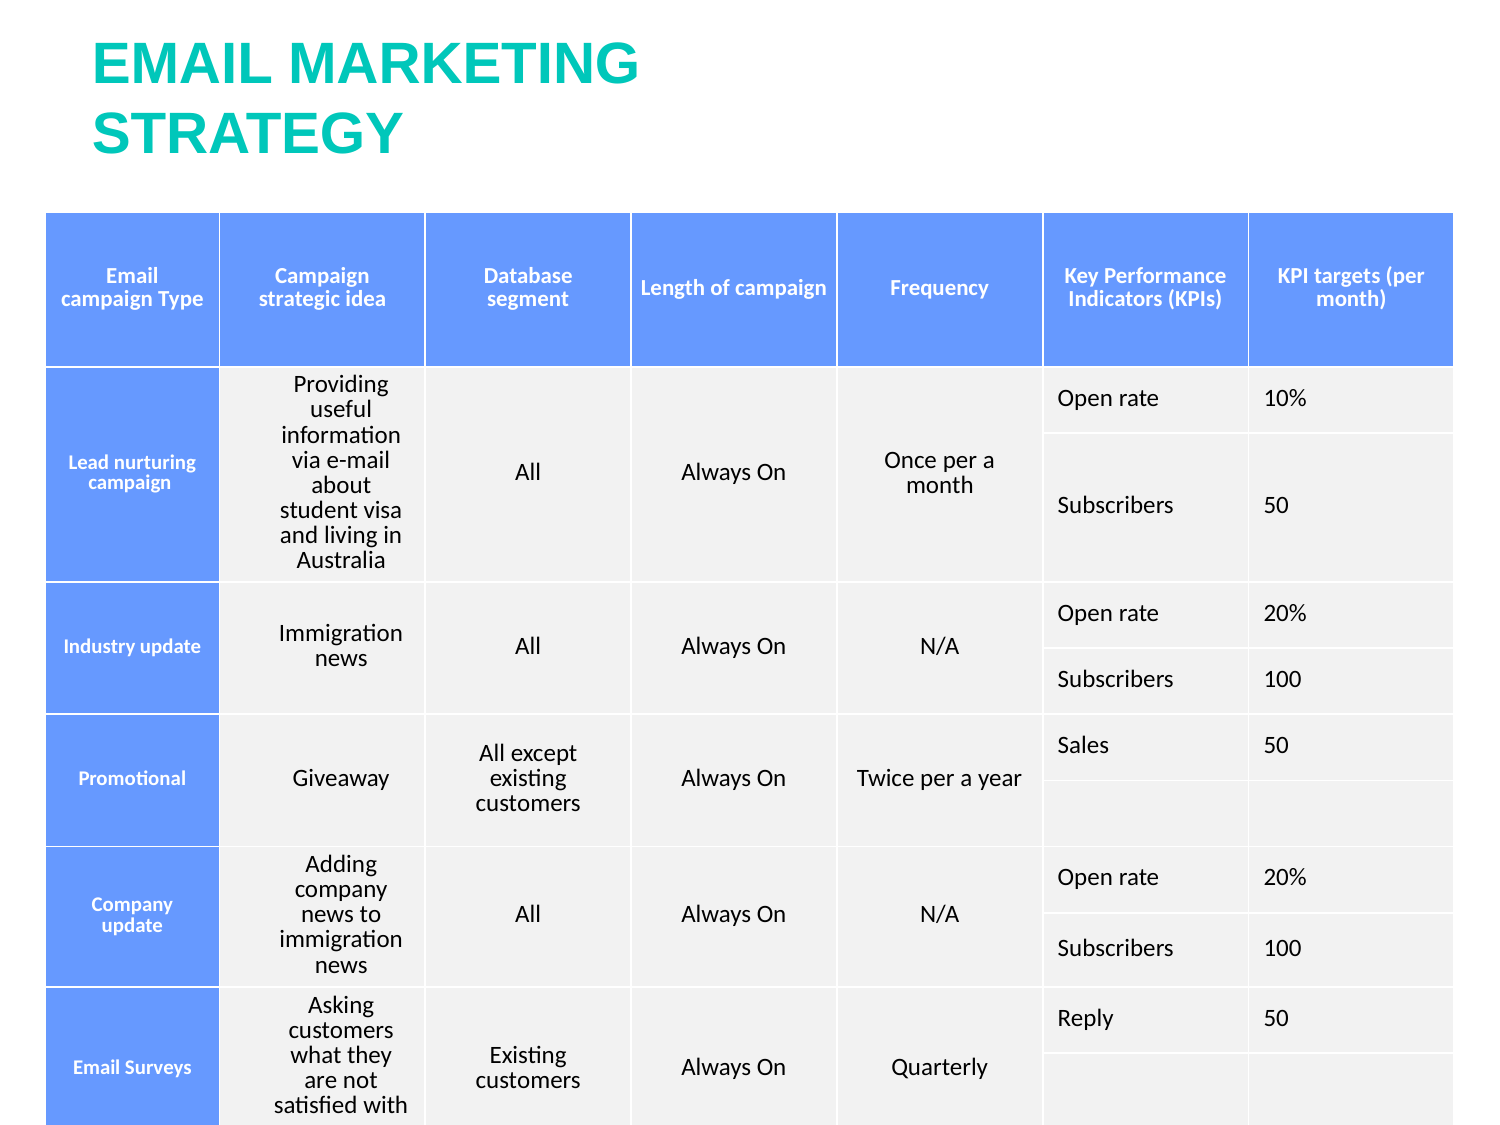

EMAIL MARKETING
STRATEGY
| Email campaign Type | Campaign strategic idea | Database segment | Length of campaign | Frequency | Key Performance Indicators (KPIs) | KPI targets (per month) |
| --- | --- | --- | --- | --- | --- | --- |
| Lead nurturing campaign | Providing useful information via e-mail about student visa and living in Australia | All | Always On | Once per a month | Open rate | 10% |
|  |  |  |  |  | Subscribers | 50 |
| Industry update | Immigration news | All | Always On | N/A | Open rate | 20% |
|  |  |  |  |  | Subscribers | 100 |
| Promotional | Giveaway | All except existing customers | Always On | Twice per a year | Sales | 50 |
|  |  |  |  |  |  |  |
| Company update | Adding company news to immigration news | All | Always On | N/A | Open rate | 20% |
|  |  |  |  |  | Subscribers | 100 |
| Email Surveys | Asking customers what they are not satisfied with us. | Existing customers | Always On | Quarterly | Reply | 50 |
|  |  |  |  |  |  |  |
|  |  |  |  | Overall KPI |  |  |
 ©  SOCIAL MEDIA COLLEGE